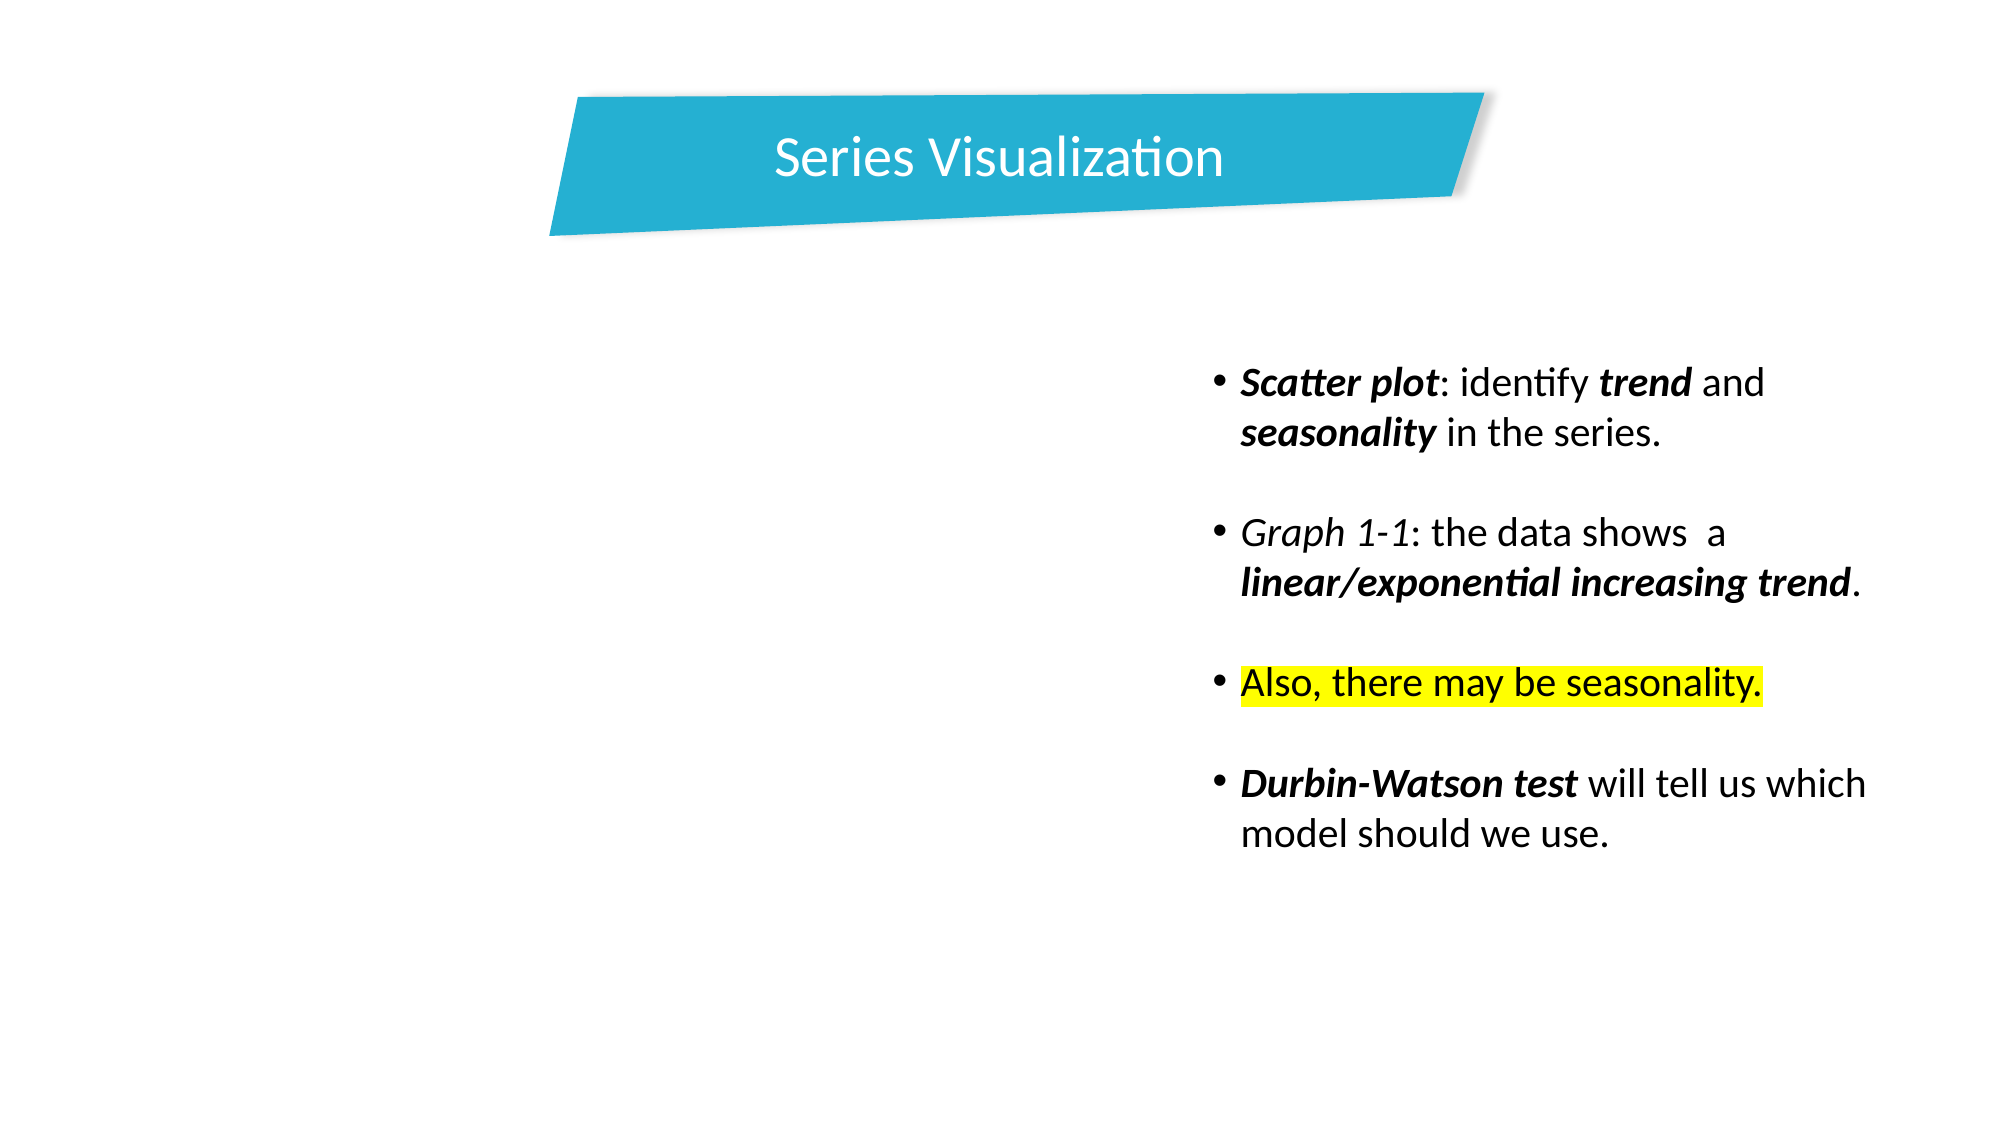

Series Visualization
Scatter plot: identify trend and seasonality in the series.

Graph 1-1: the data shows  a linear/exponential increasing trend.

Also, there may be seasonality.

Durbin-Watson test will tell us which model should we use.